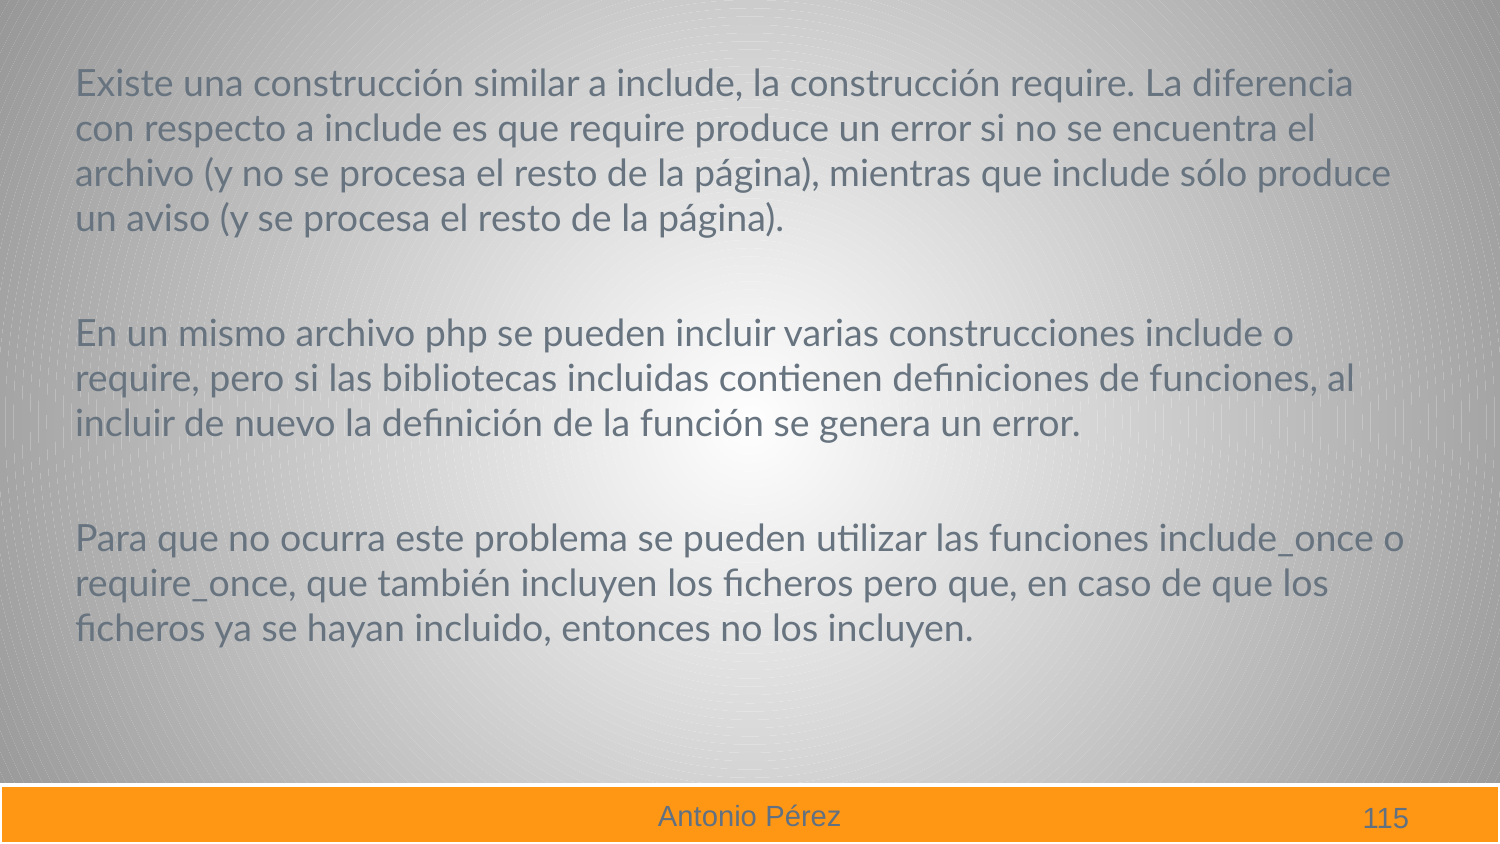

Existe una construcción similar a include, la construcción require. La diferencia con respecto a include es que require produce un error si no se encuentra el archivo (y no se procesa el resto de la página), mientras que include sólo produce un aviso (y se procesa el resto de la página).

En un mismo archivo php se pueden incluir varias construcciones include o require, pero si las bibliotecas incluidas contienen definiciones de funciones, al incluir de nuevo la definición de la función se genera un error.

Para que no ocurra este problema se pueden utilizar las funciones include_once o require_once, que también incluyen los ficheros pero que, en caso de que los ficheros ya se hayan incluido, entonces no los incluyen.

115